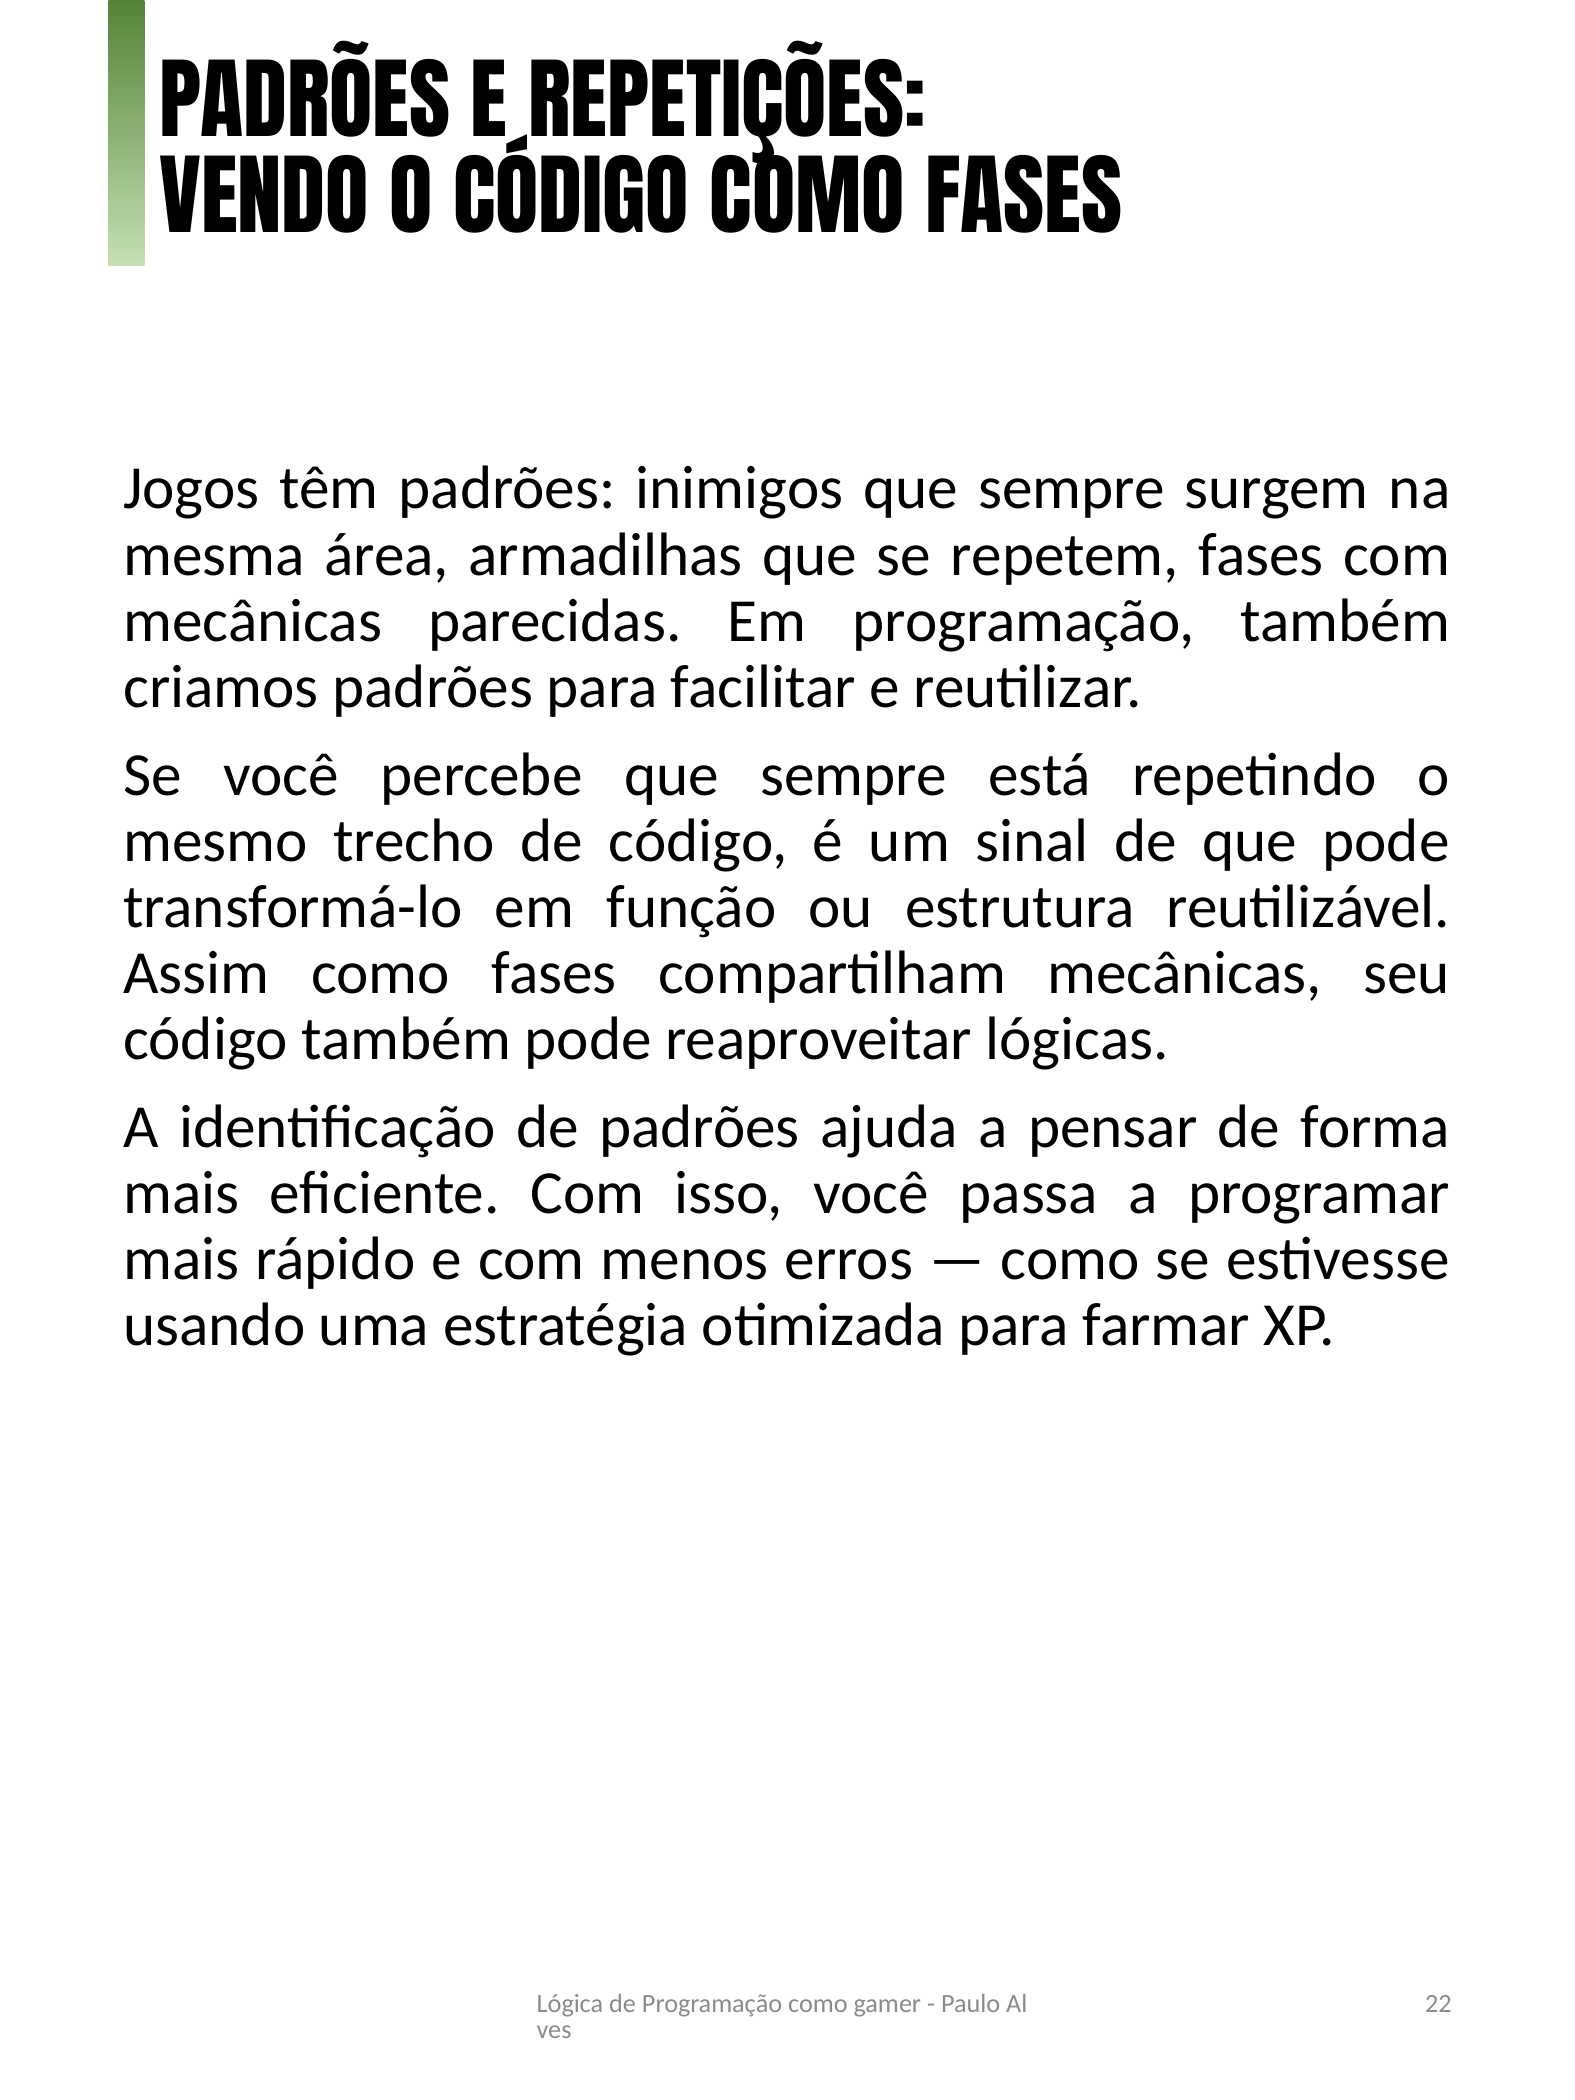

# PADRÕES E REPETIÇÕES: VENDO O CÓDIGO COMO FASES
Jogos têm padrões: inimigos que sempre surgem na mesma área, armadilhas que se repetem, fases com mecânicas parecidas. Em programação, também criamos padrões para facilitar e reutilizar.
Se você percebe que sempre está repetindo o mesmo trecho de código, é um sinal de que pode transformá-lo em função ou estrutura reutilizável. Assim como fases compartilham mecânicas, seu código também pode reaproveitar lógicas.
A identificação de padrões ajuda a pensar de forma mais eficiente. Com isso, você passa a programar mais rápido e com menos erros — como se estivesse usando uma estratégia otimizada para farmar XP.
Lógica de Programação como gamer - Paulo Alves
22